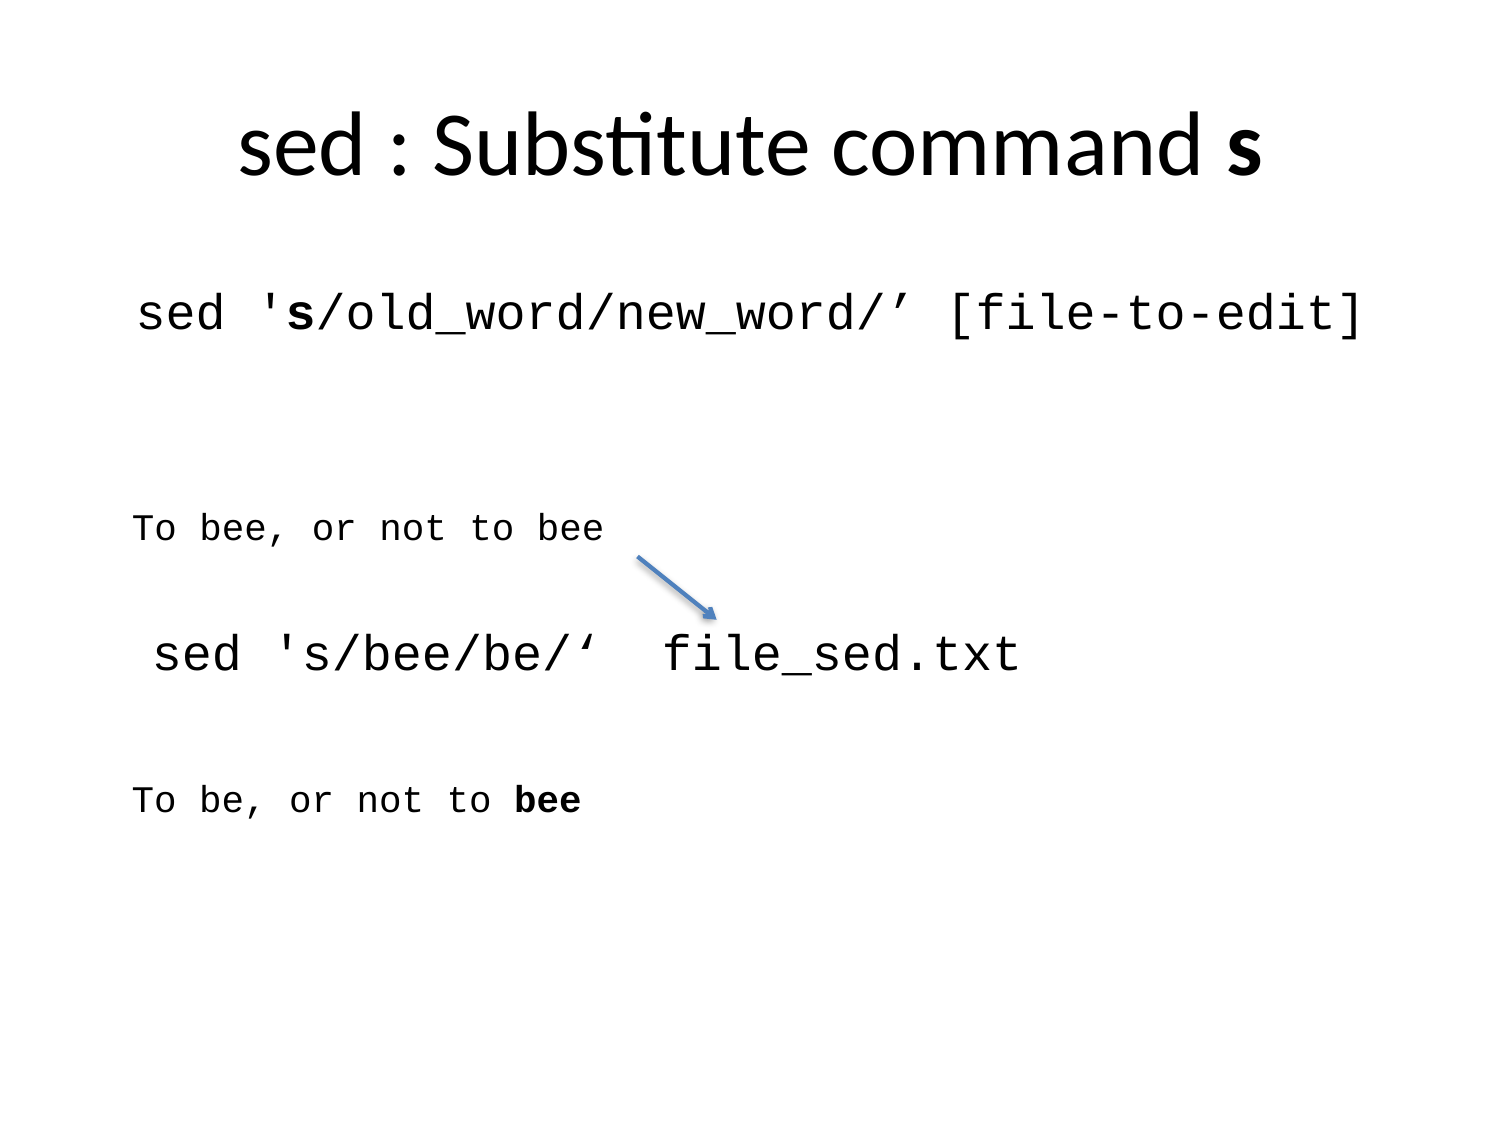

# sed : Substitute command s
sed 's/old_word/new_word/’ [file-to-edit]
To bee, or not to bee
sed 's/bee/be/‘  file_sed.txt
To be, or not to bee